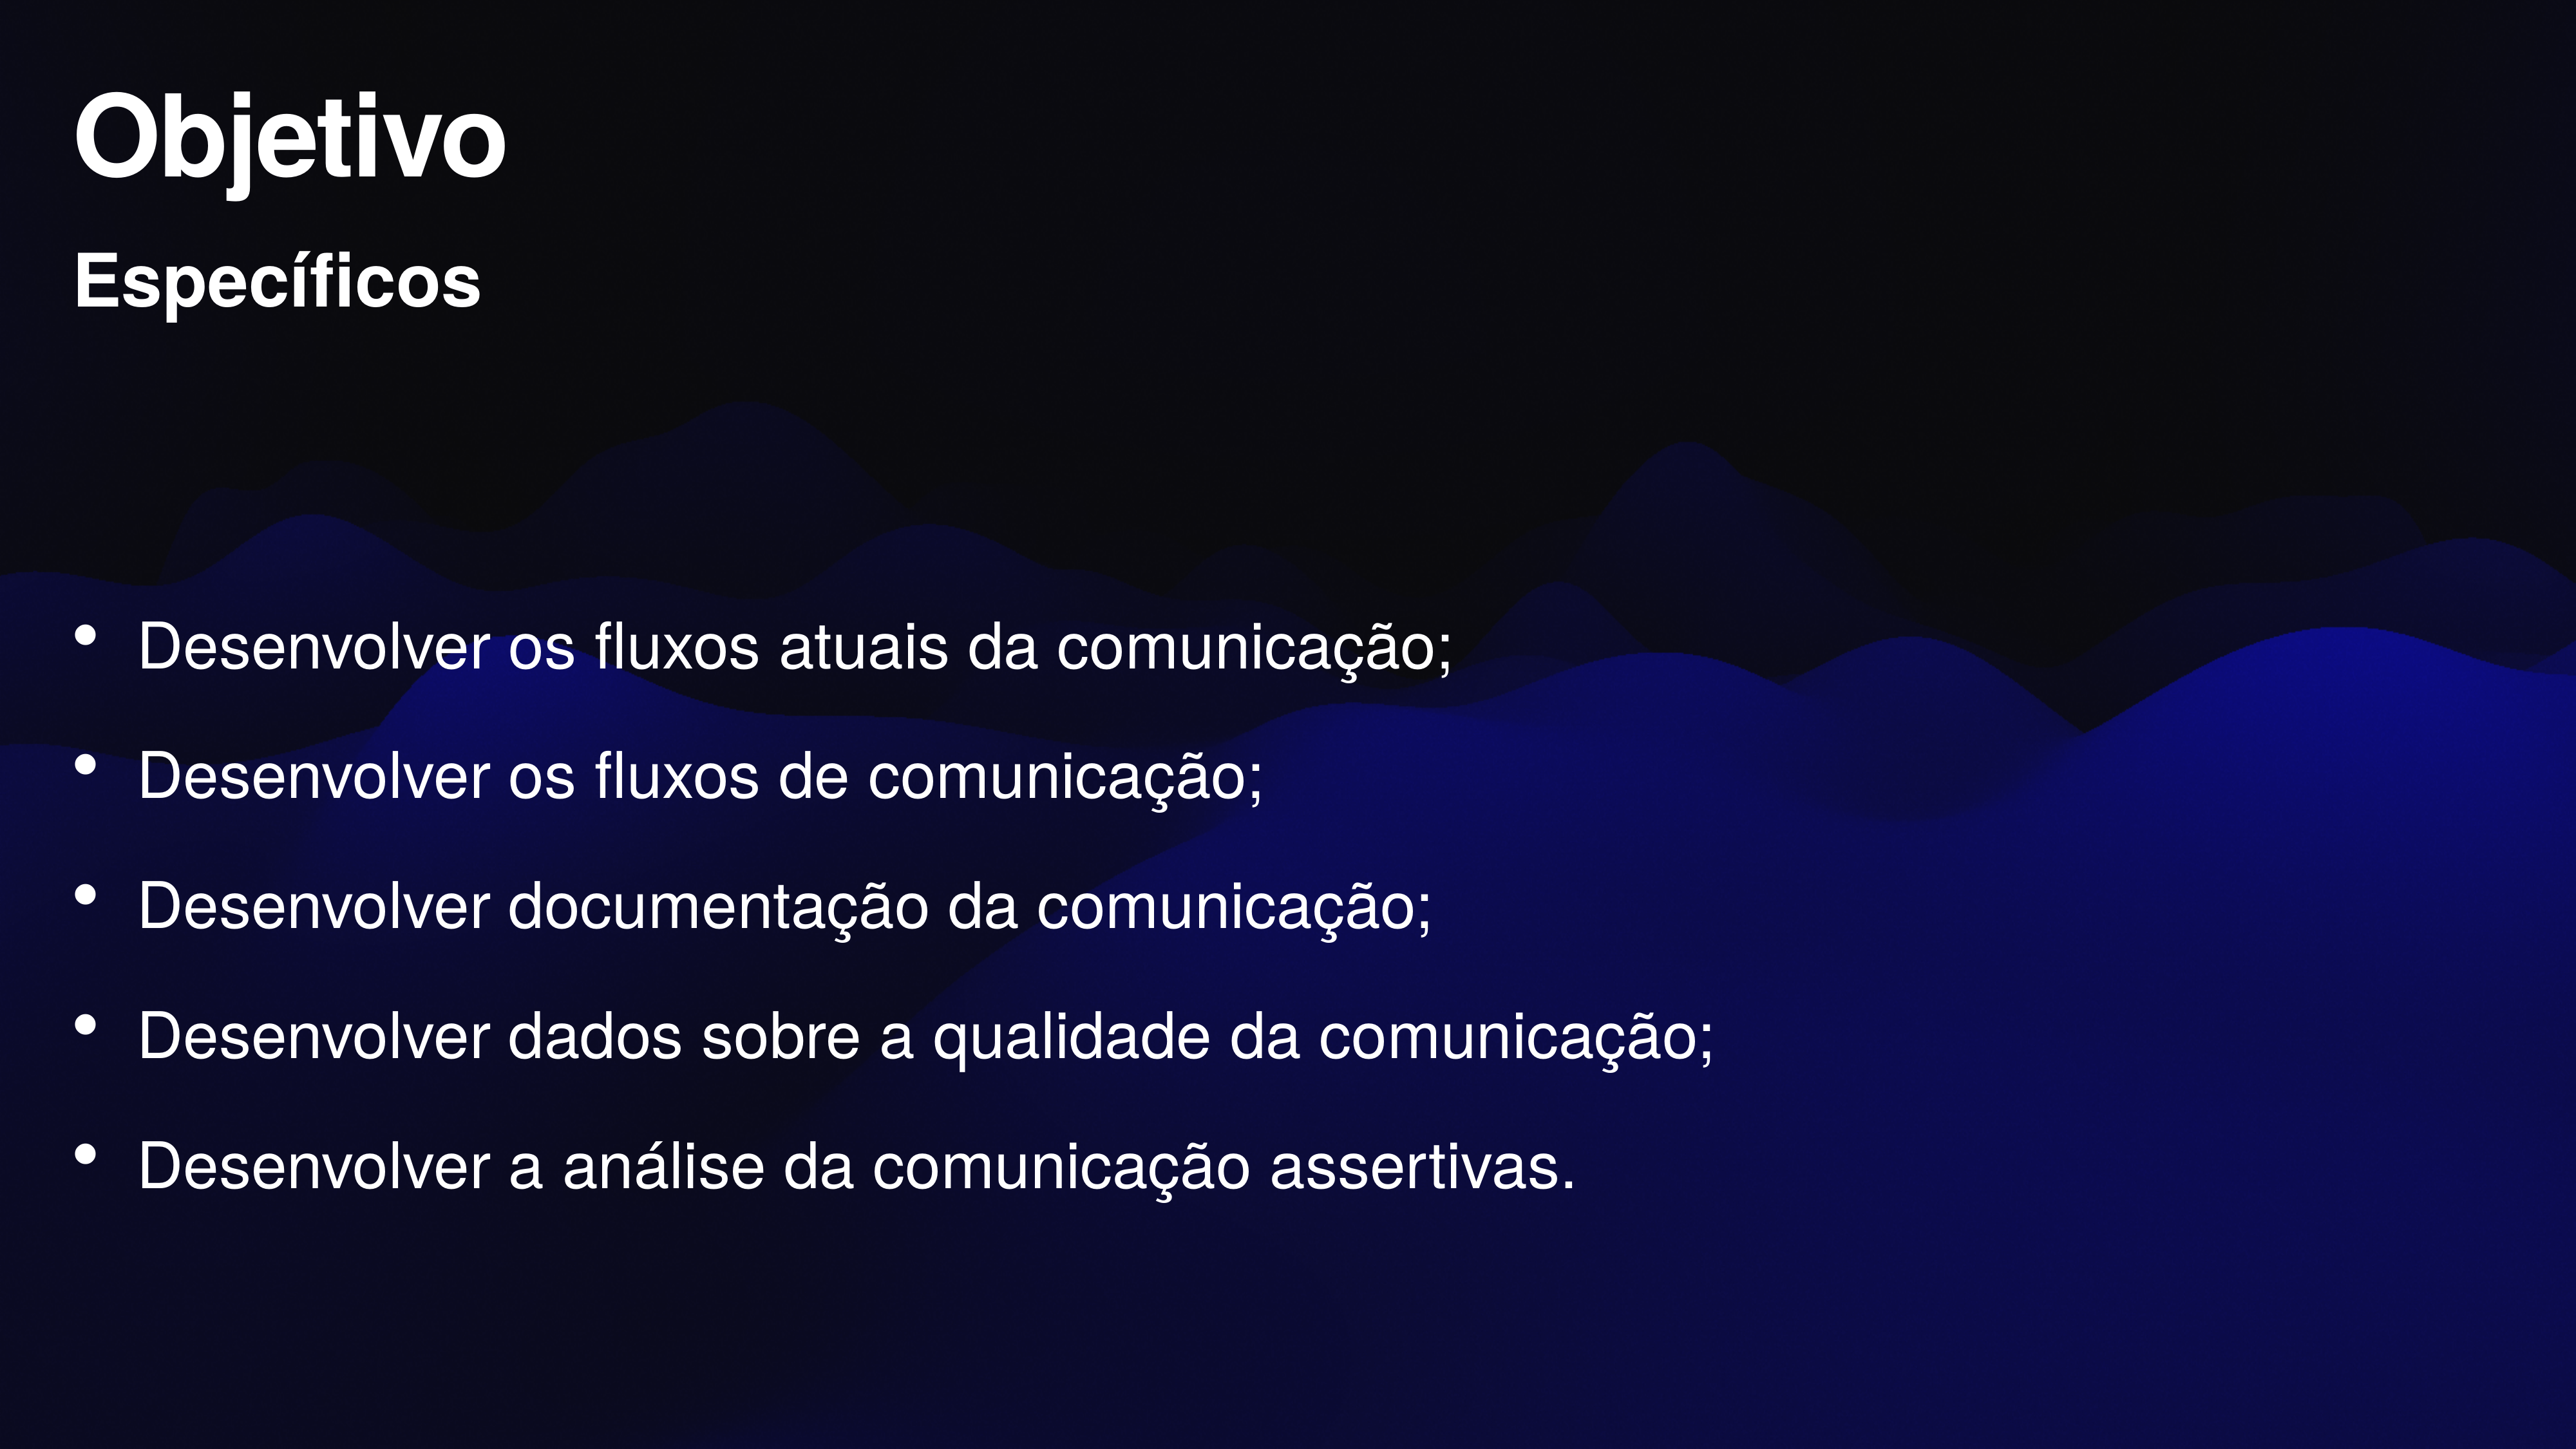

Objetivo
Específicos
Desenvolver os fluxos atuais da comunicação;
Desenvolver os fluxos de comunicação;
Desenvolver documentação da comunicação;
Desenvolver dados sobre a qualidade da comunicação;
Desenvolver a análise da comunicação assertivas.